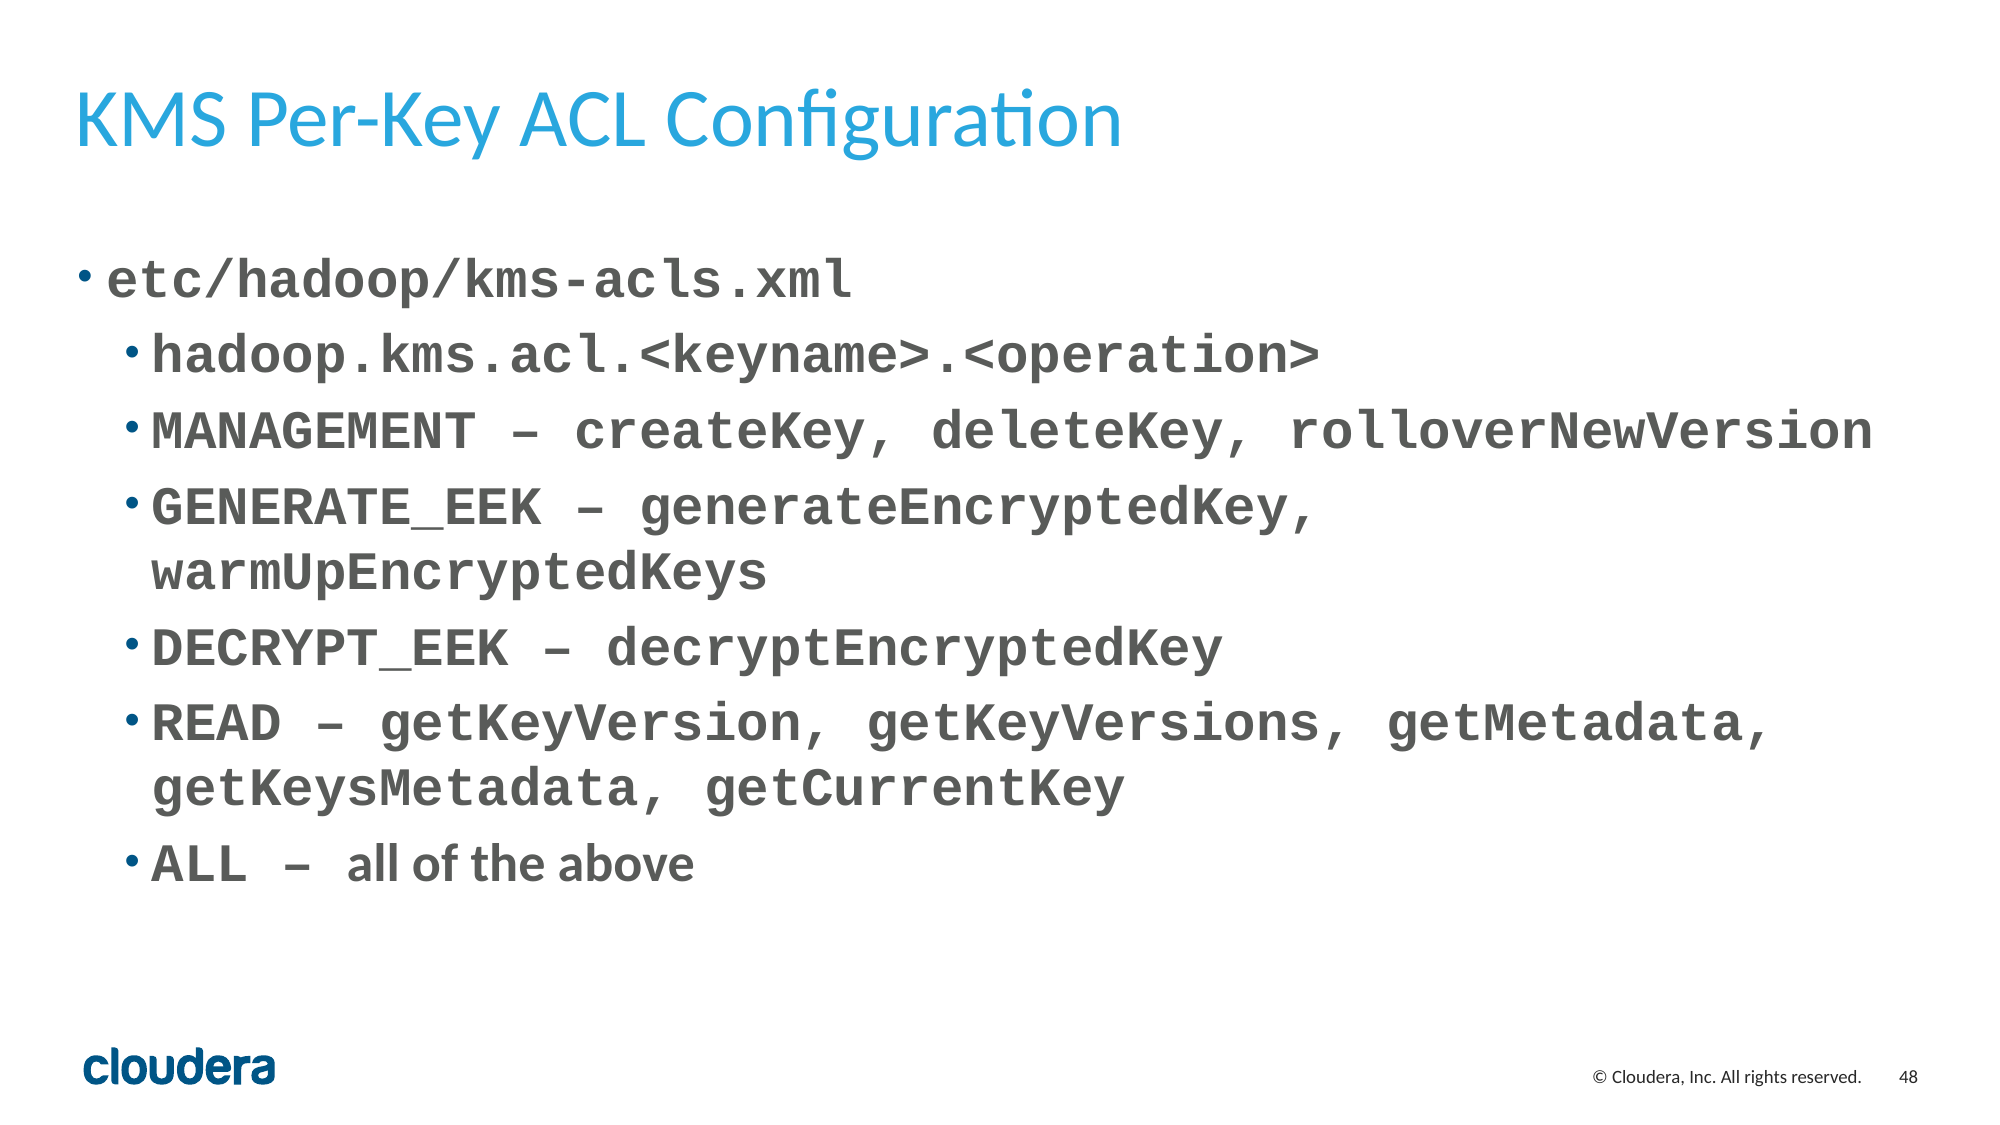

# KMS Per-Key ACL Configuration
etc/hadoop/kms-acls.xml
hadoop.kms.acl.<keyname>.<operation>
MANAGEMENT – createKey, deleteKey, rolloverNewVersion
GENERATE_EEK – generateEncryptedKey, warmUpEncryptedKeys
DECRYPT_EEK – decryptEncryptedKey
READ – getKeyVersion, getKeyVersions, getMetadata, getKeysMetadata, getCurrentKey
ALL – all of the above